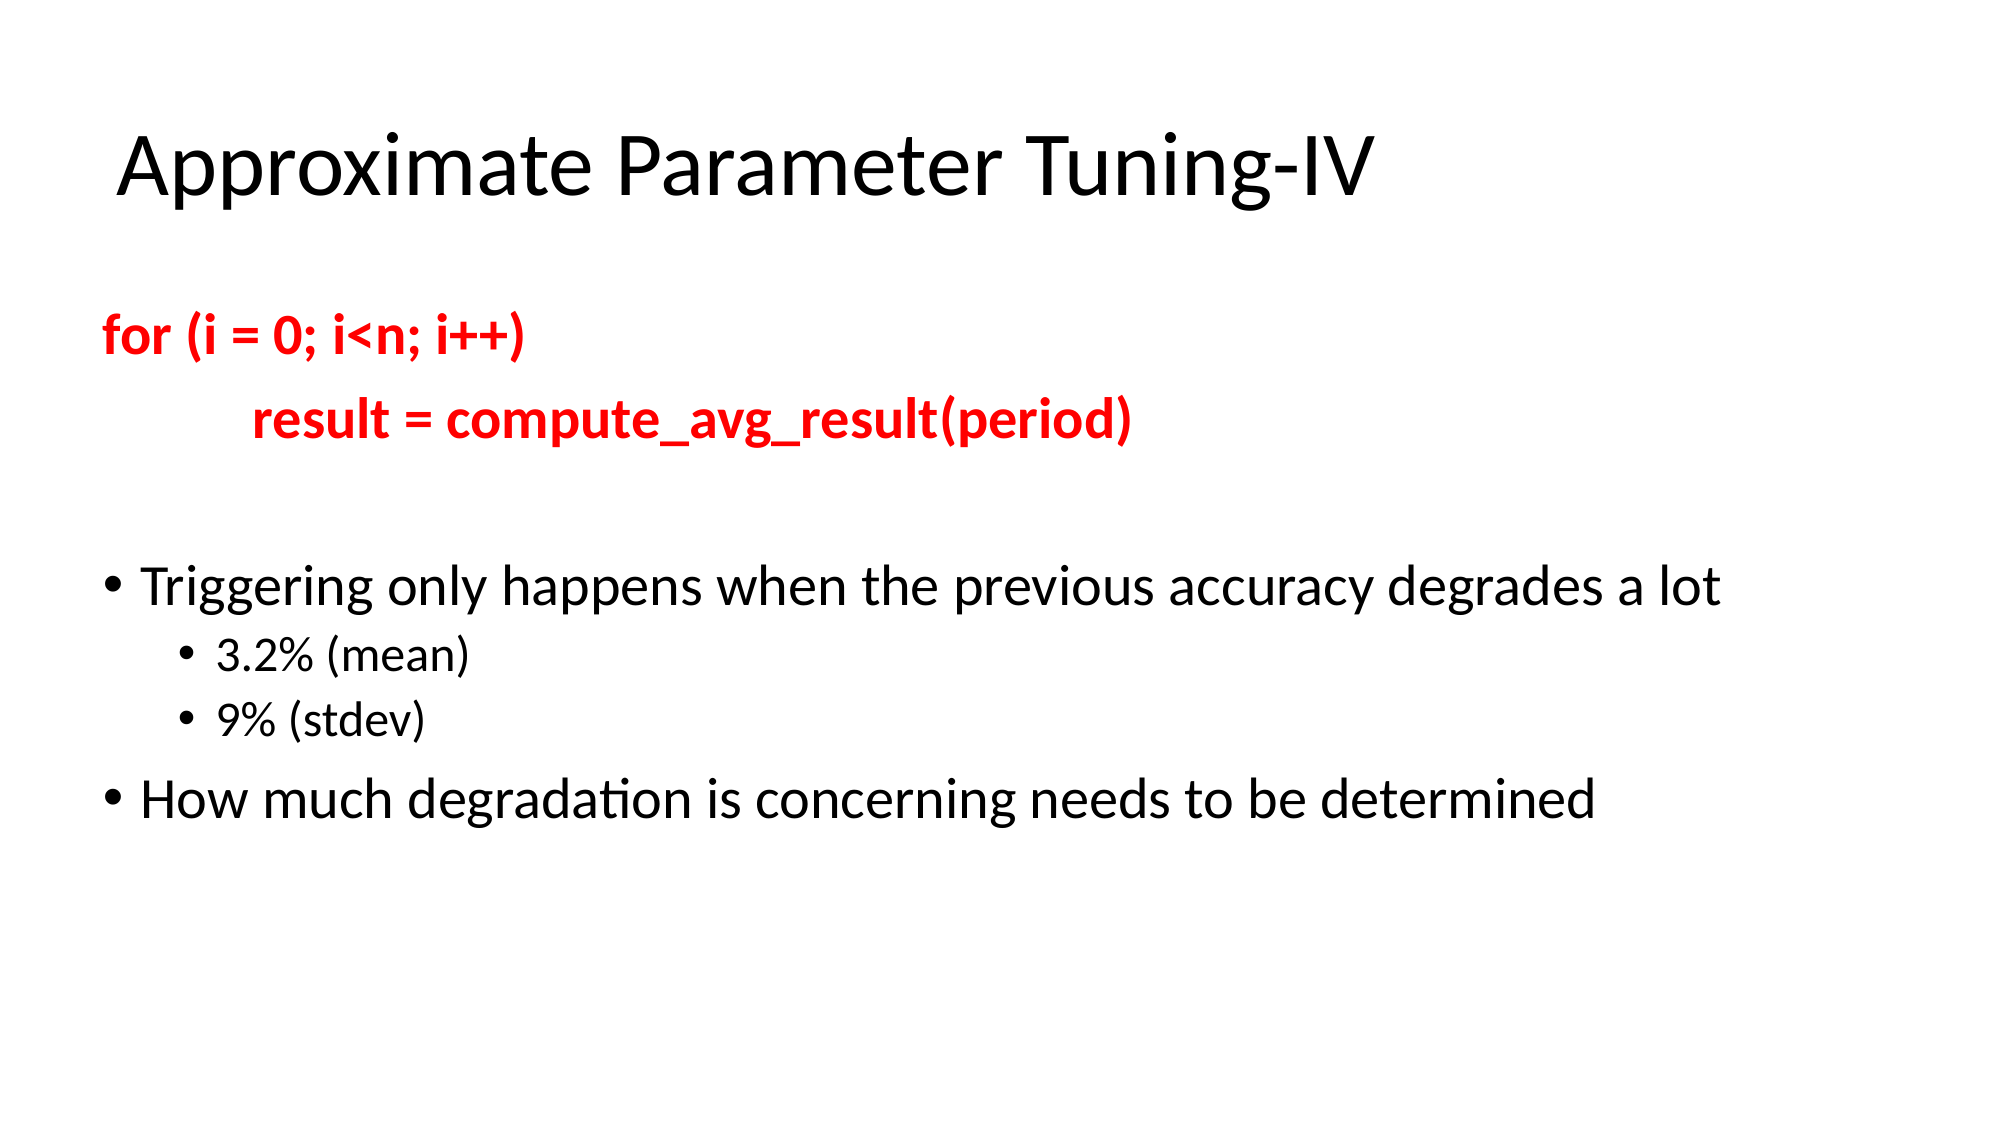

# Approximate Parameter Tuning-IV
for (i = 0; i<n; i++)
	result = compute_avg_result(period)

Triggering only happens when the previous accuracy degrades a lot
3.2% (mean)
9% (stdev)
How much degradation is concerning needs to be determined